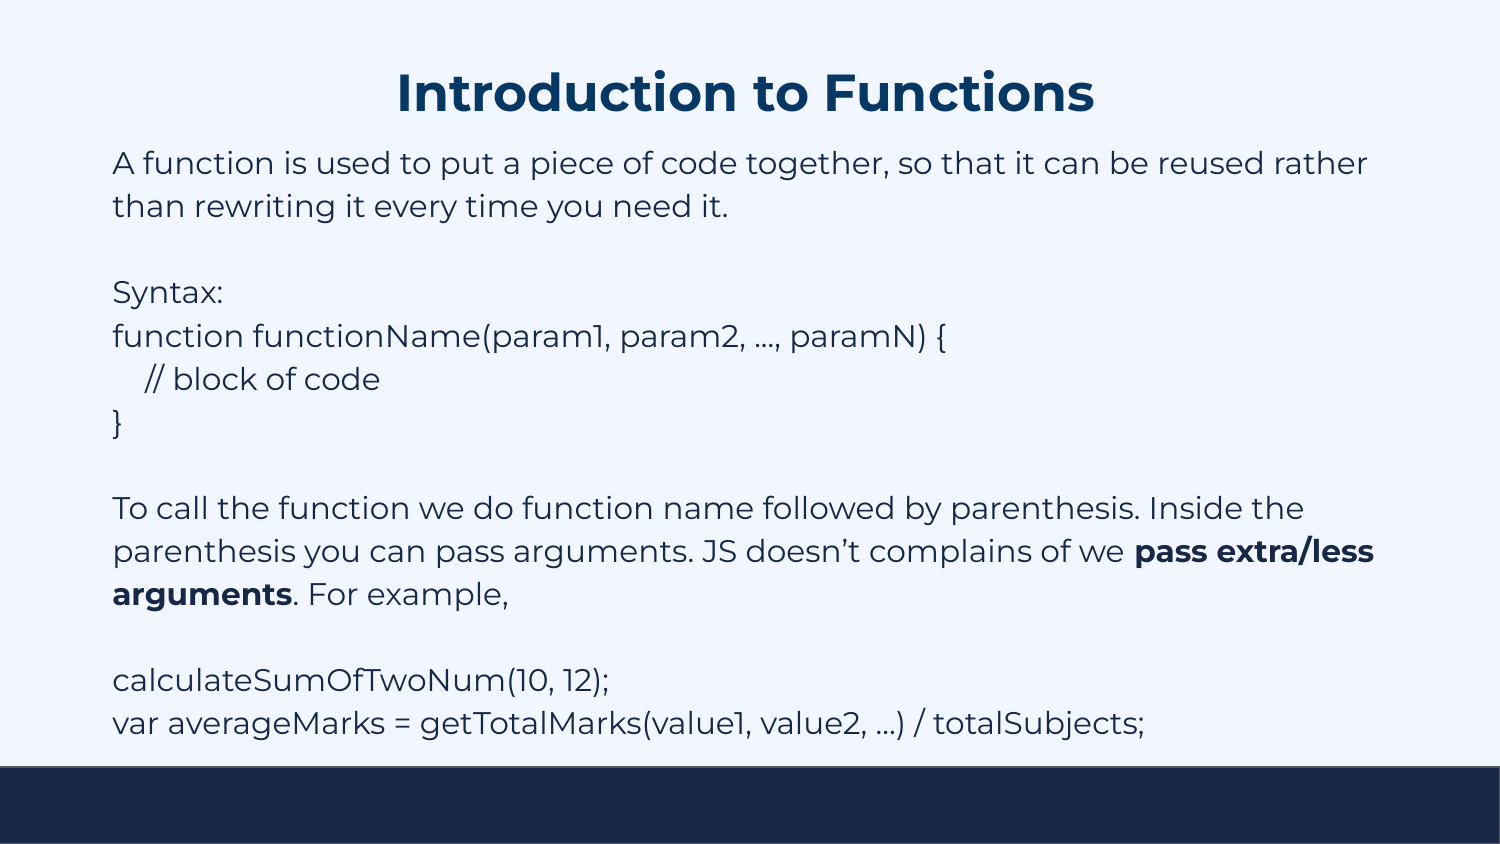

# Introduction to Functions
A function is used to put a piece of code together, so that it can be reused rather than rewriting it every time you need it.

Syntax:
function functionName(param1, param2, ..., paramN) {
    // block of code
}

To call the function we do function name followed by parenthesis. Inside the parenthesis you can pass arguments. JS doesn’t complains of we pass extra/less arguments. For example,

calculateSumOfTwoNum(10, 12);
var averageMarks = getTotalMarks(value1, value2, …) / totalSubjects;